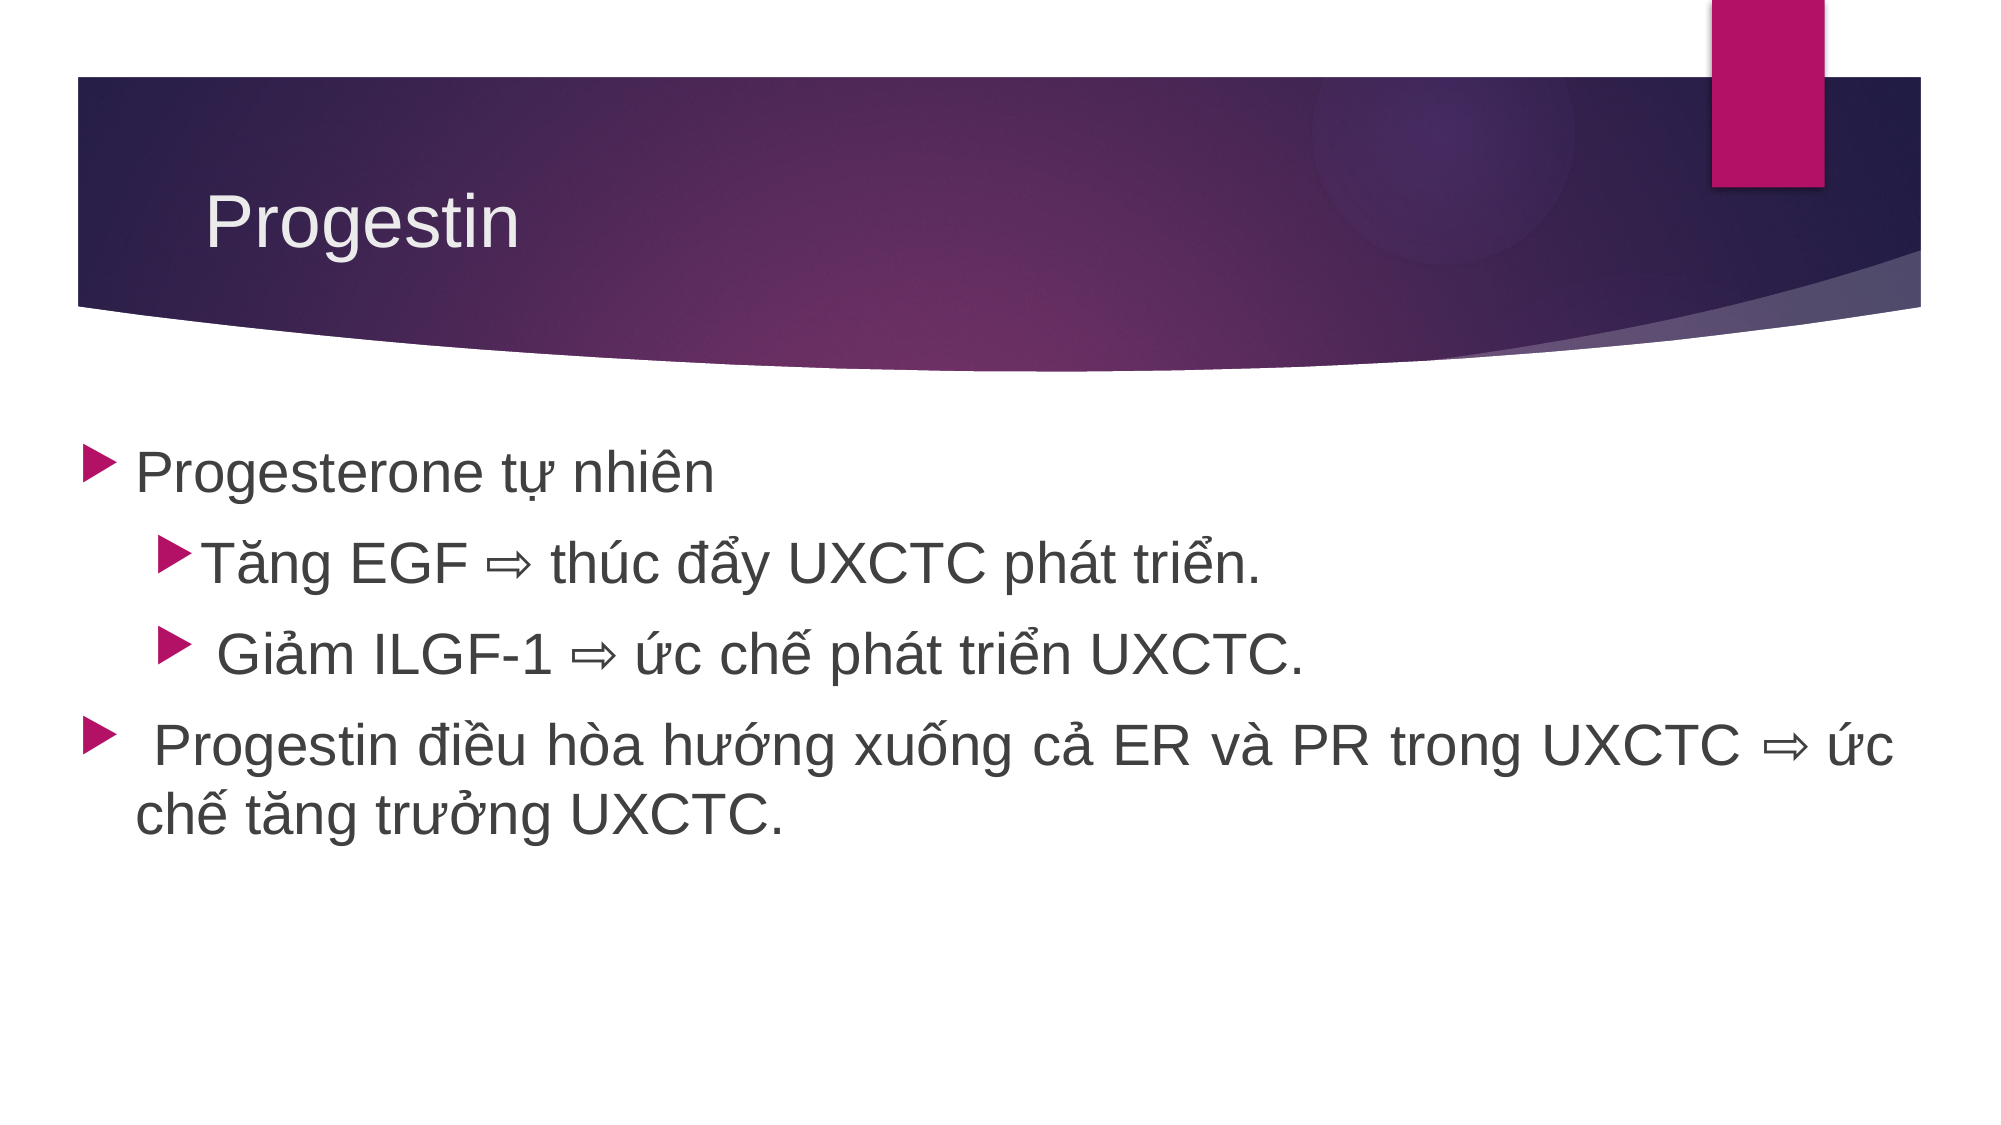

# Progestin
Progesterone tự nhiên
Tăng EGF ⇨ thúc đẩy UXCTC phát triển.
 Giảm ILGF-1 ⇨ ức chế phát triển UXCTC.
 Progestin điều hòa hướng xuống cả ER và PR trong UXCTC ⇨ ức chế tăng trưởng UXCTC.